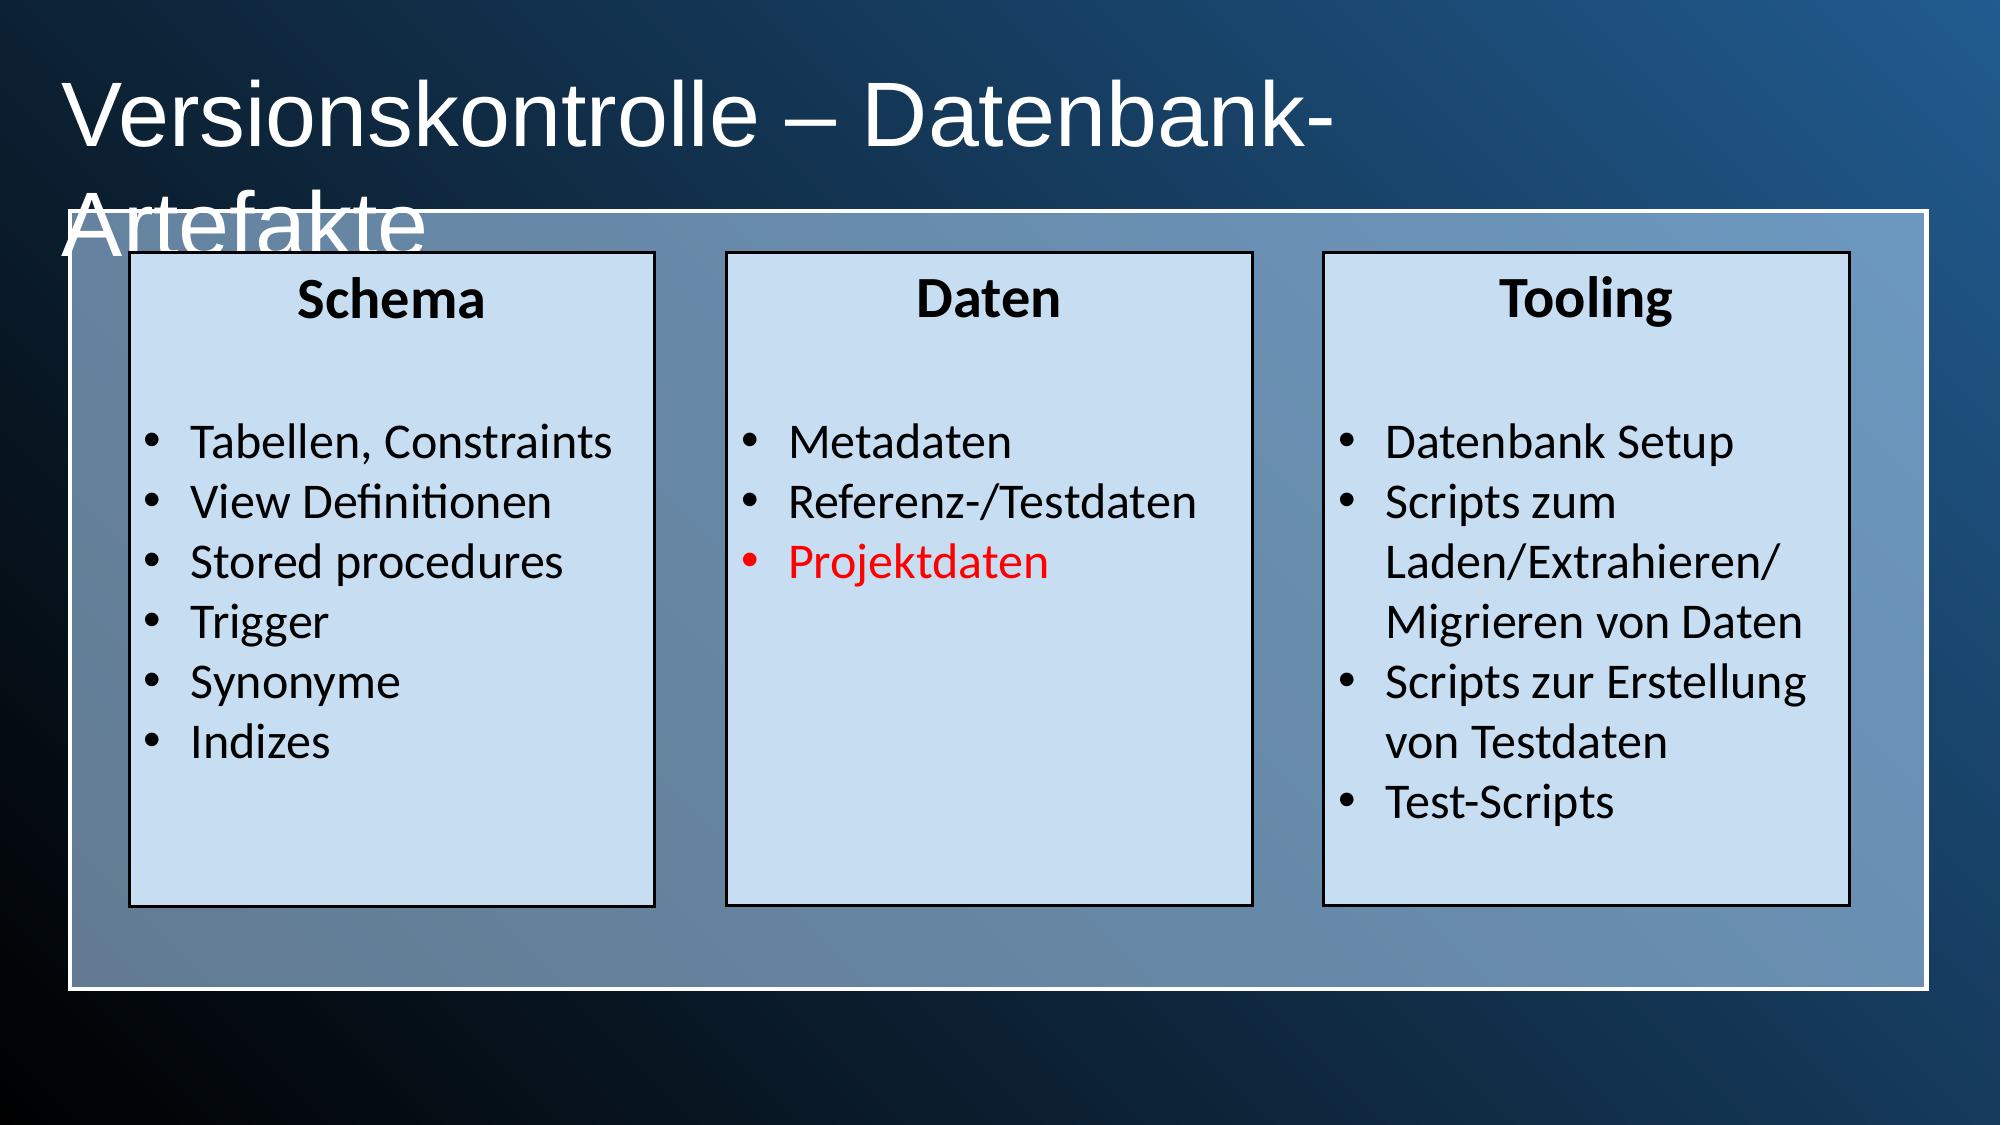

Versionskontrolle – Datenbank-Artefakte

Daten
Metadaten
Referenz-/Testdaten
Projektdaten
Tooling
Datenbank Setup
Scripts zum Laden/Extrahieren/ Migrieren von Daten
Scripts zur Erstellung von Testdaten
Test-Scripts

Schema
Tabellen, Constraints
View Definitionen
Stored procedures
Trigger
Synonyme
Indizes